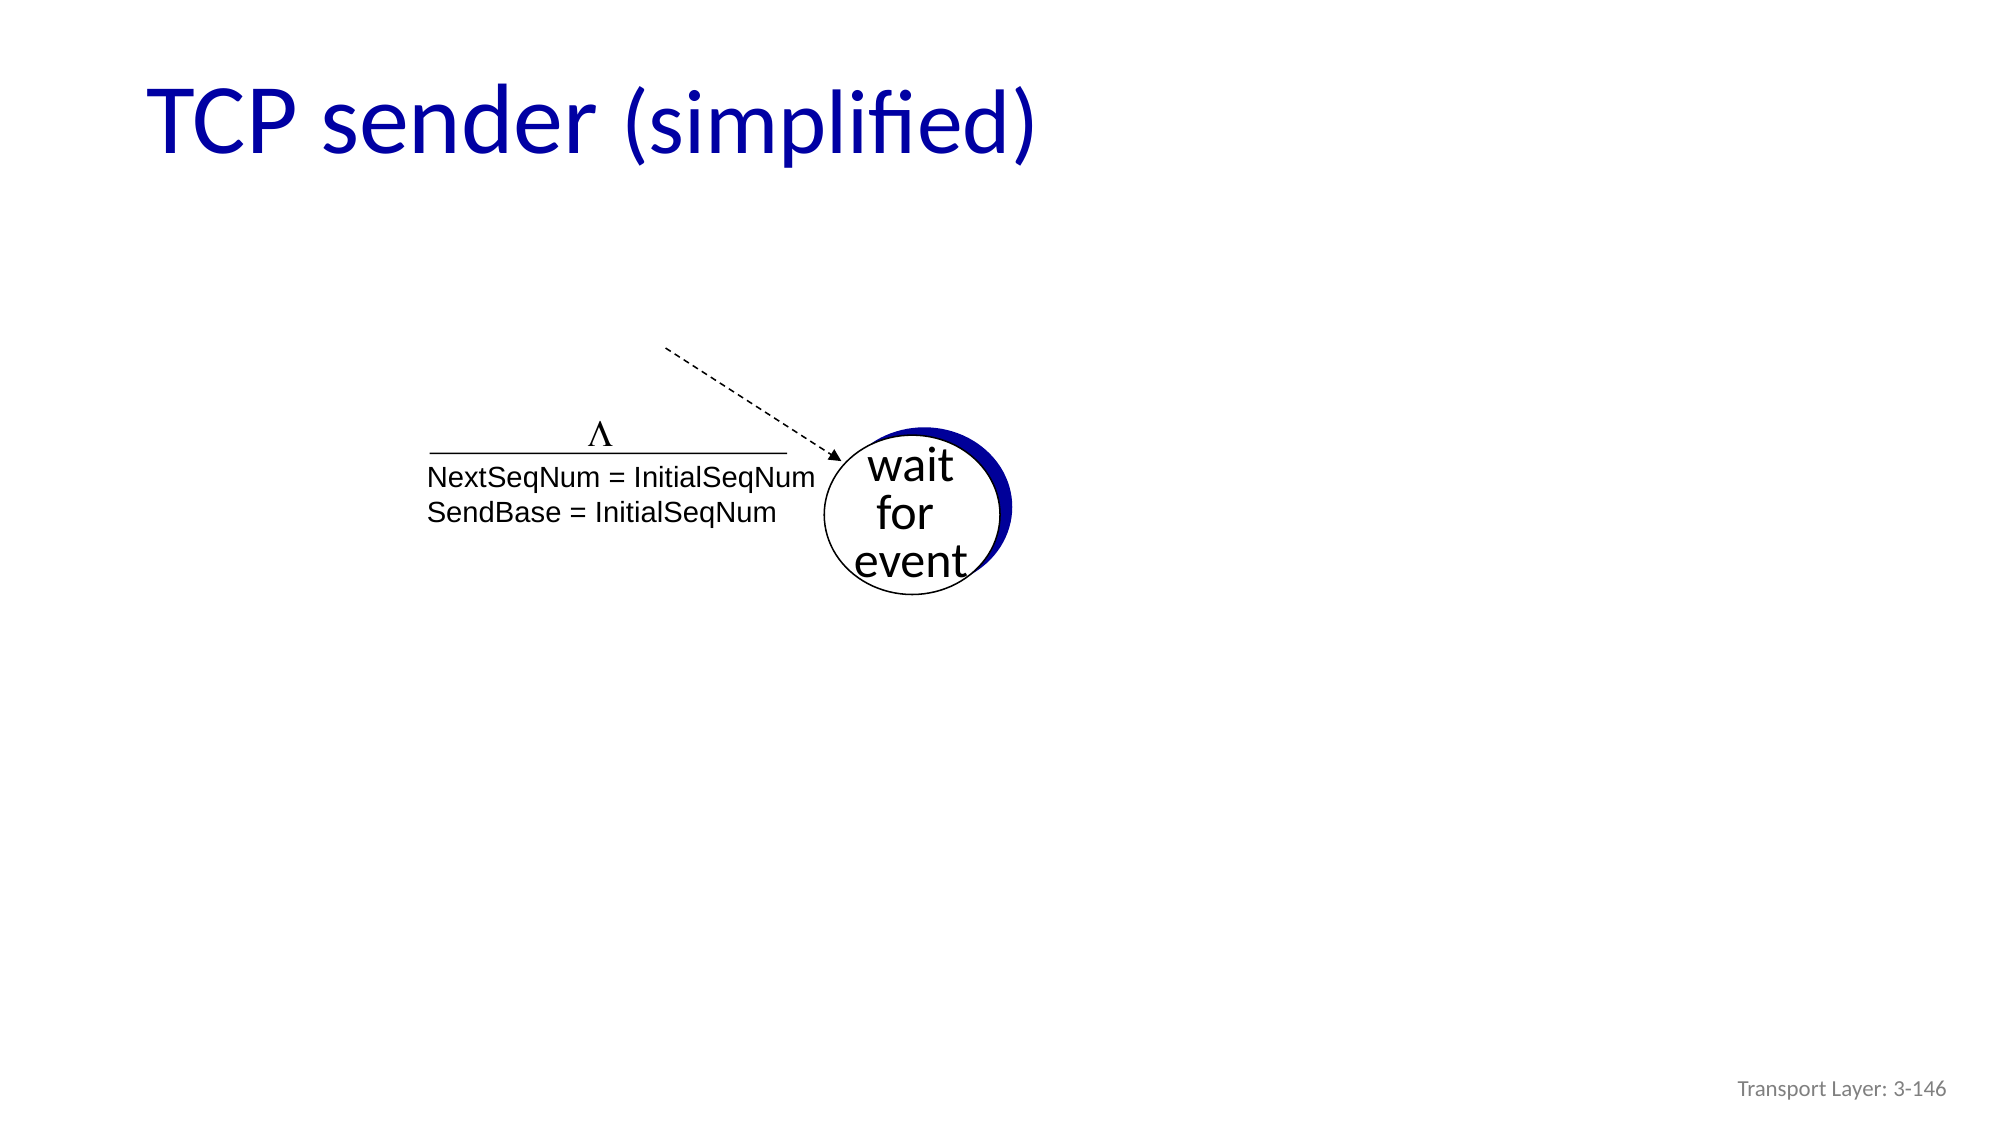

# TCP sender (simplified)

Λ

wait
for
event
NextSeqNum = InitialSeqNum
SendBase = InitialSeqNum

Transport Layer: 3-146